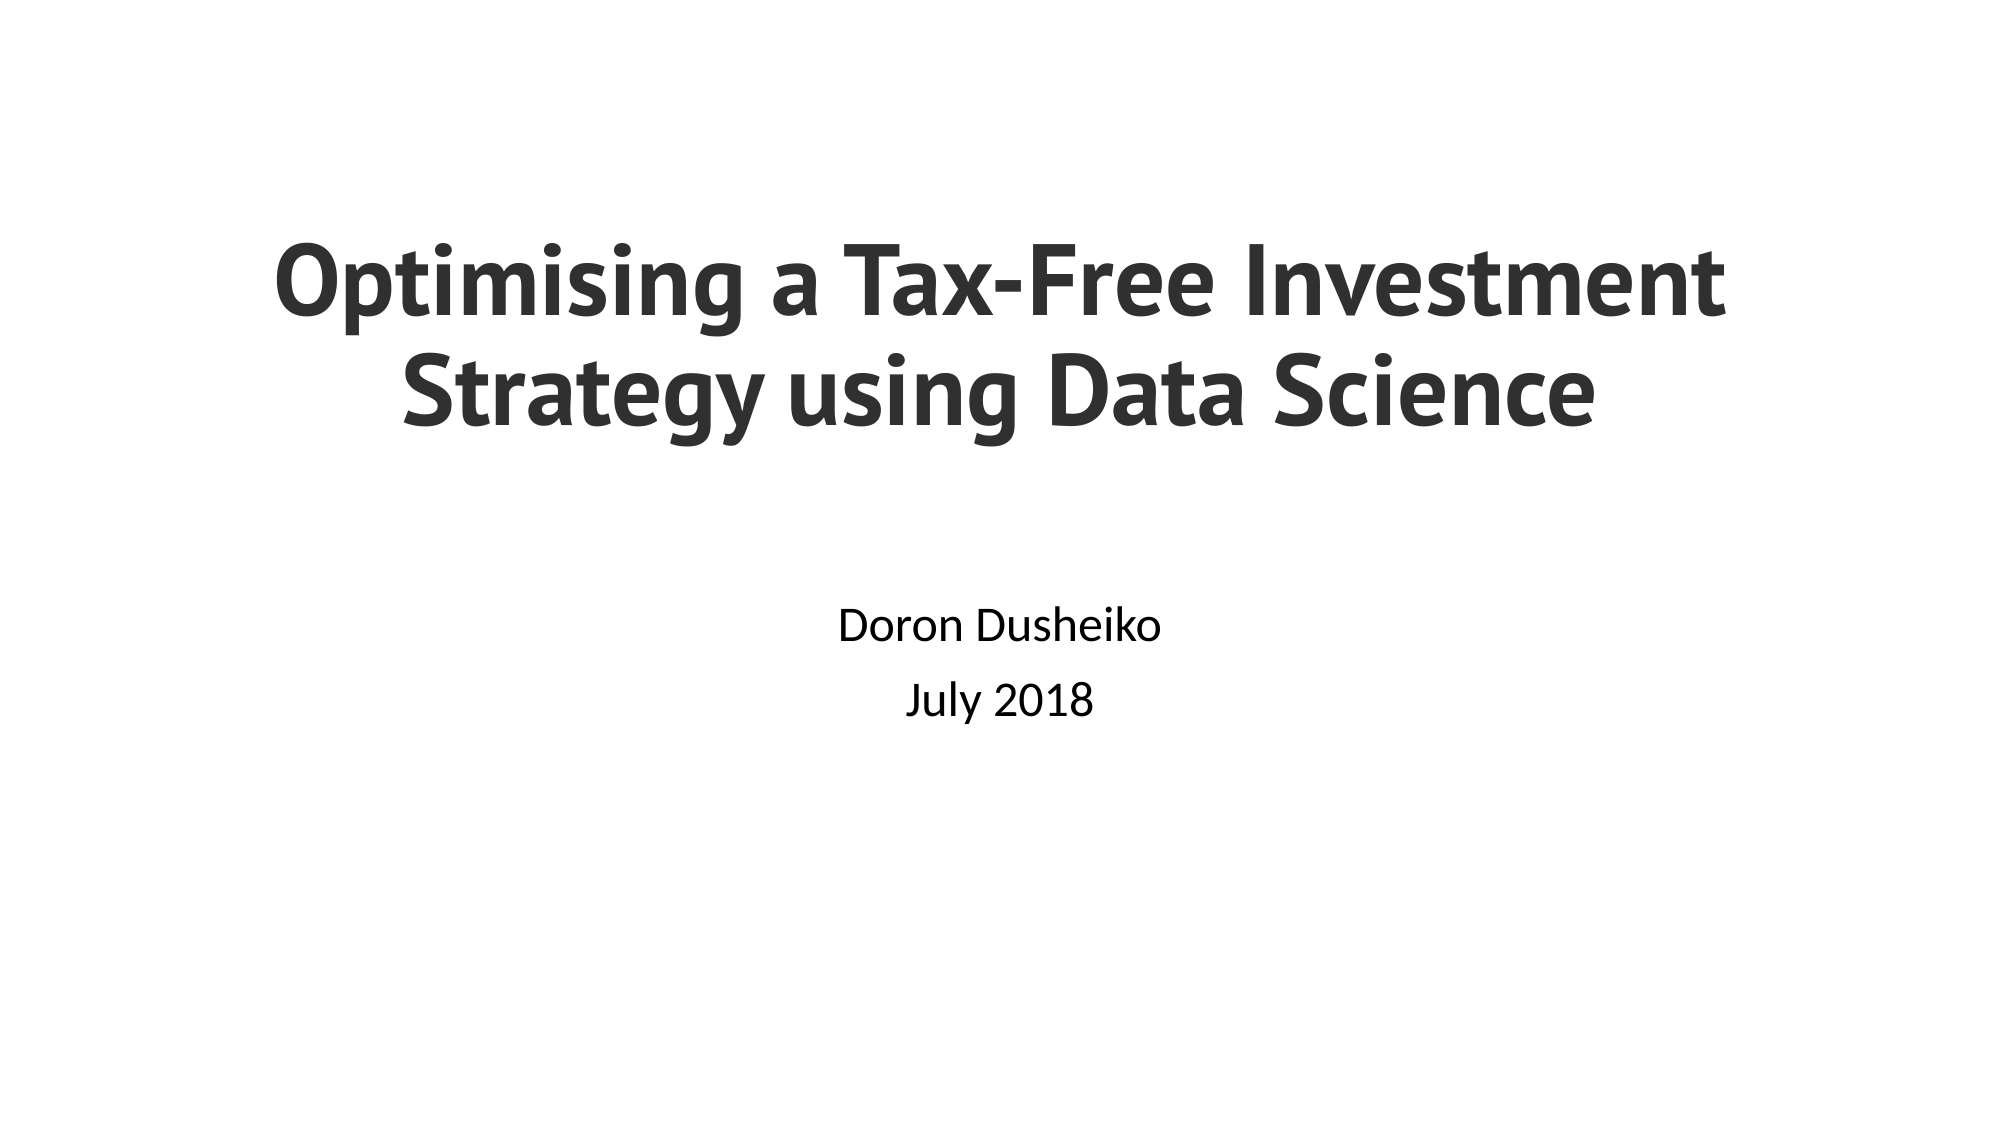

# Optimising a Tax-Free Investment Strategy using Data Science
Doron Dusheiko
July 2018